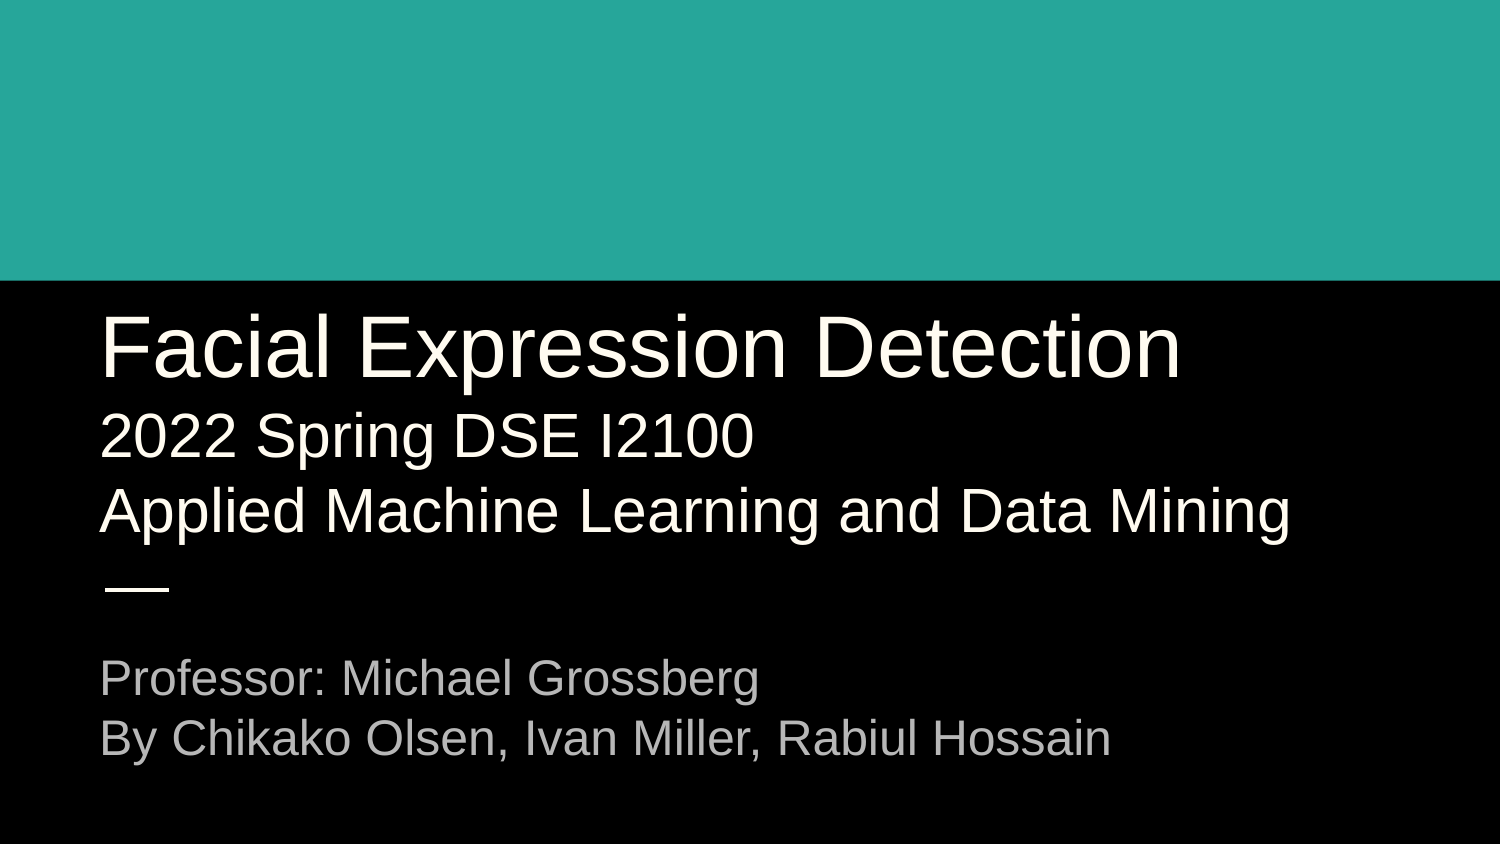

# Facial Expression Detection
2022 Spring DSE I2100
Applied Machine Learning and Data Mining
Professor: Michael Grossberg
By Chikako Olsen, Ivan Miller, Rabiul Hossain